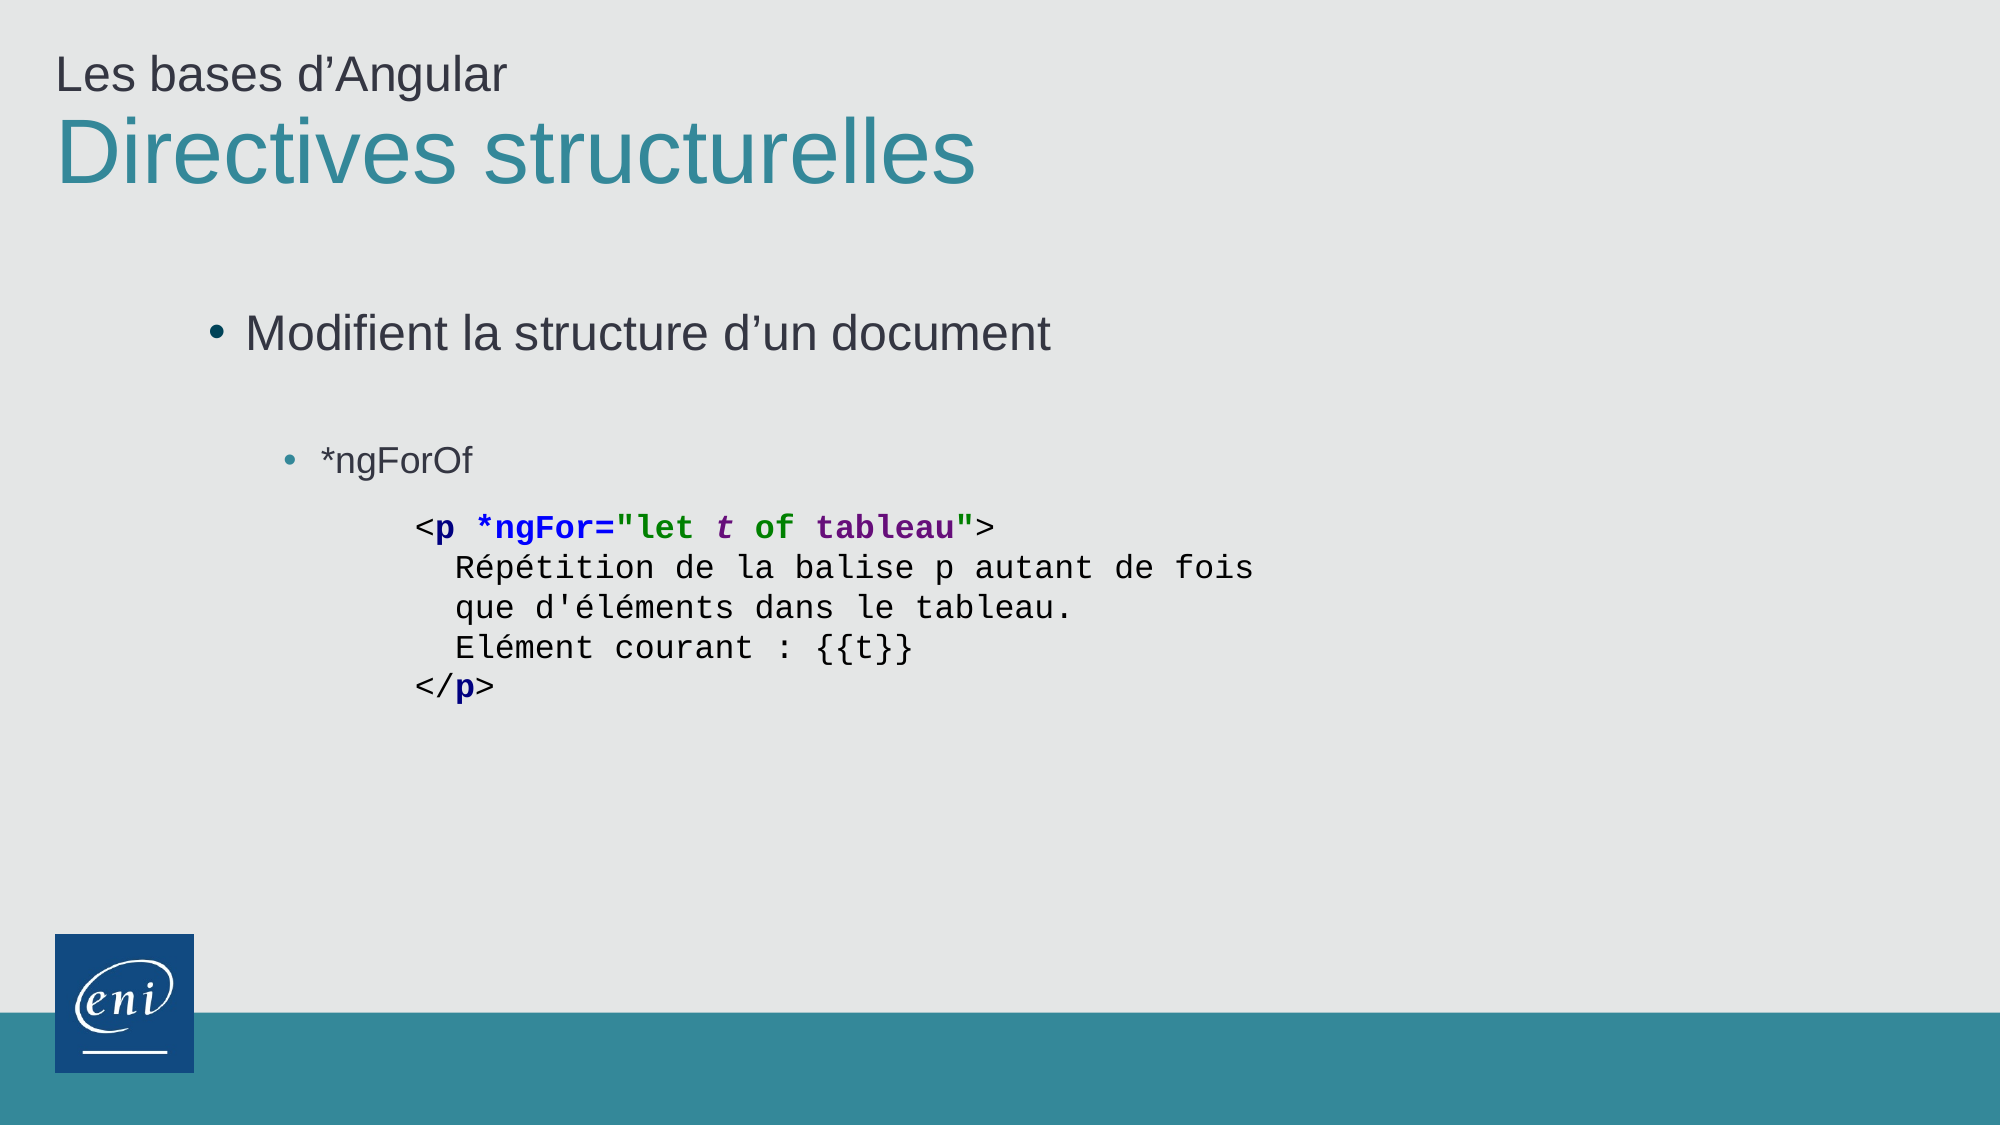

Les bases d’Angular
# Directives structurelles
Modifient la structure d’un document

*ngForOf

<p *ngFor="let t of tableau">
  Répétition de la balise p autant de fois
  que d'éléments dans le tableau.
  Elément courant : {{t}}
</p>